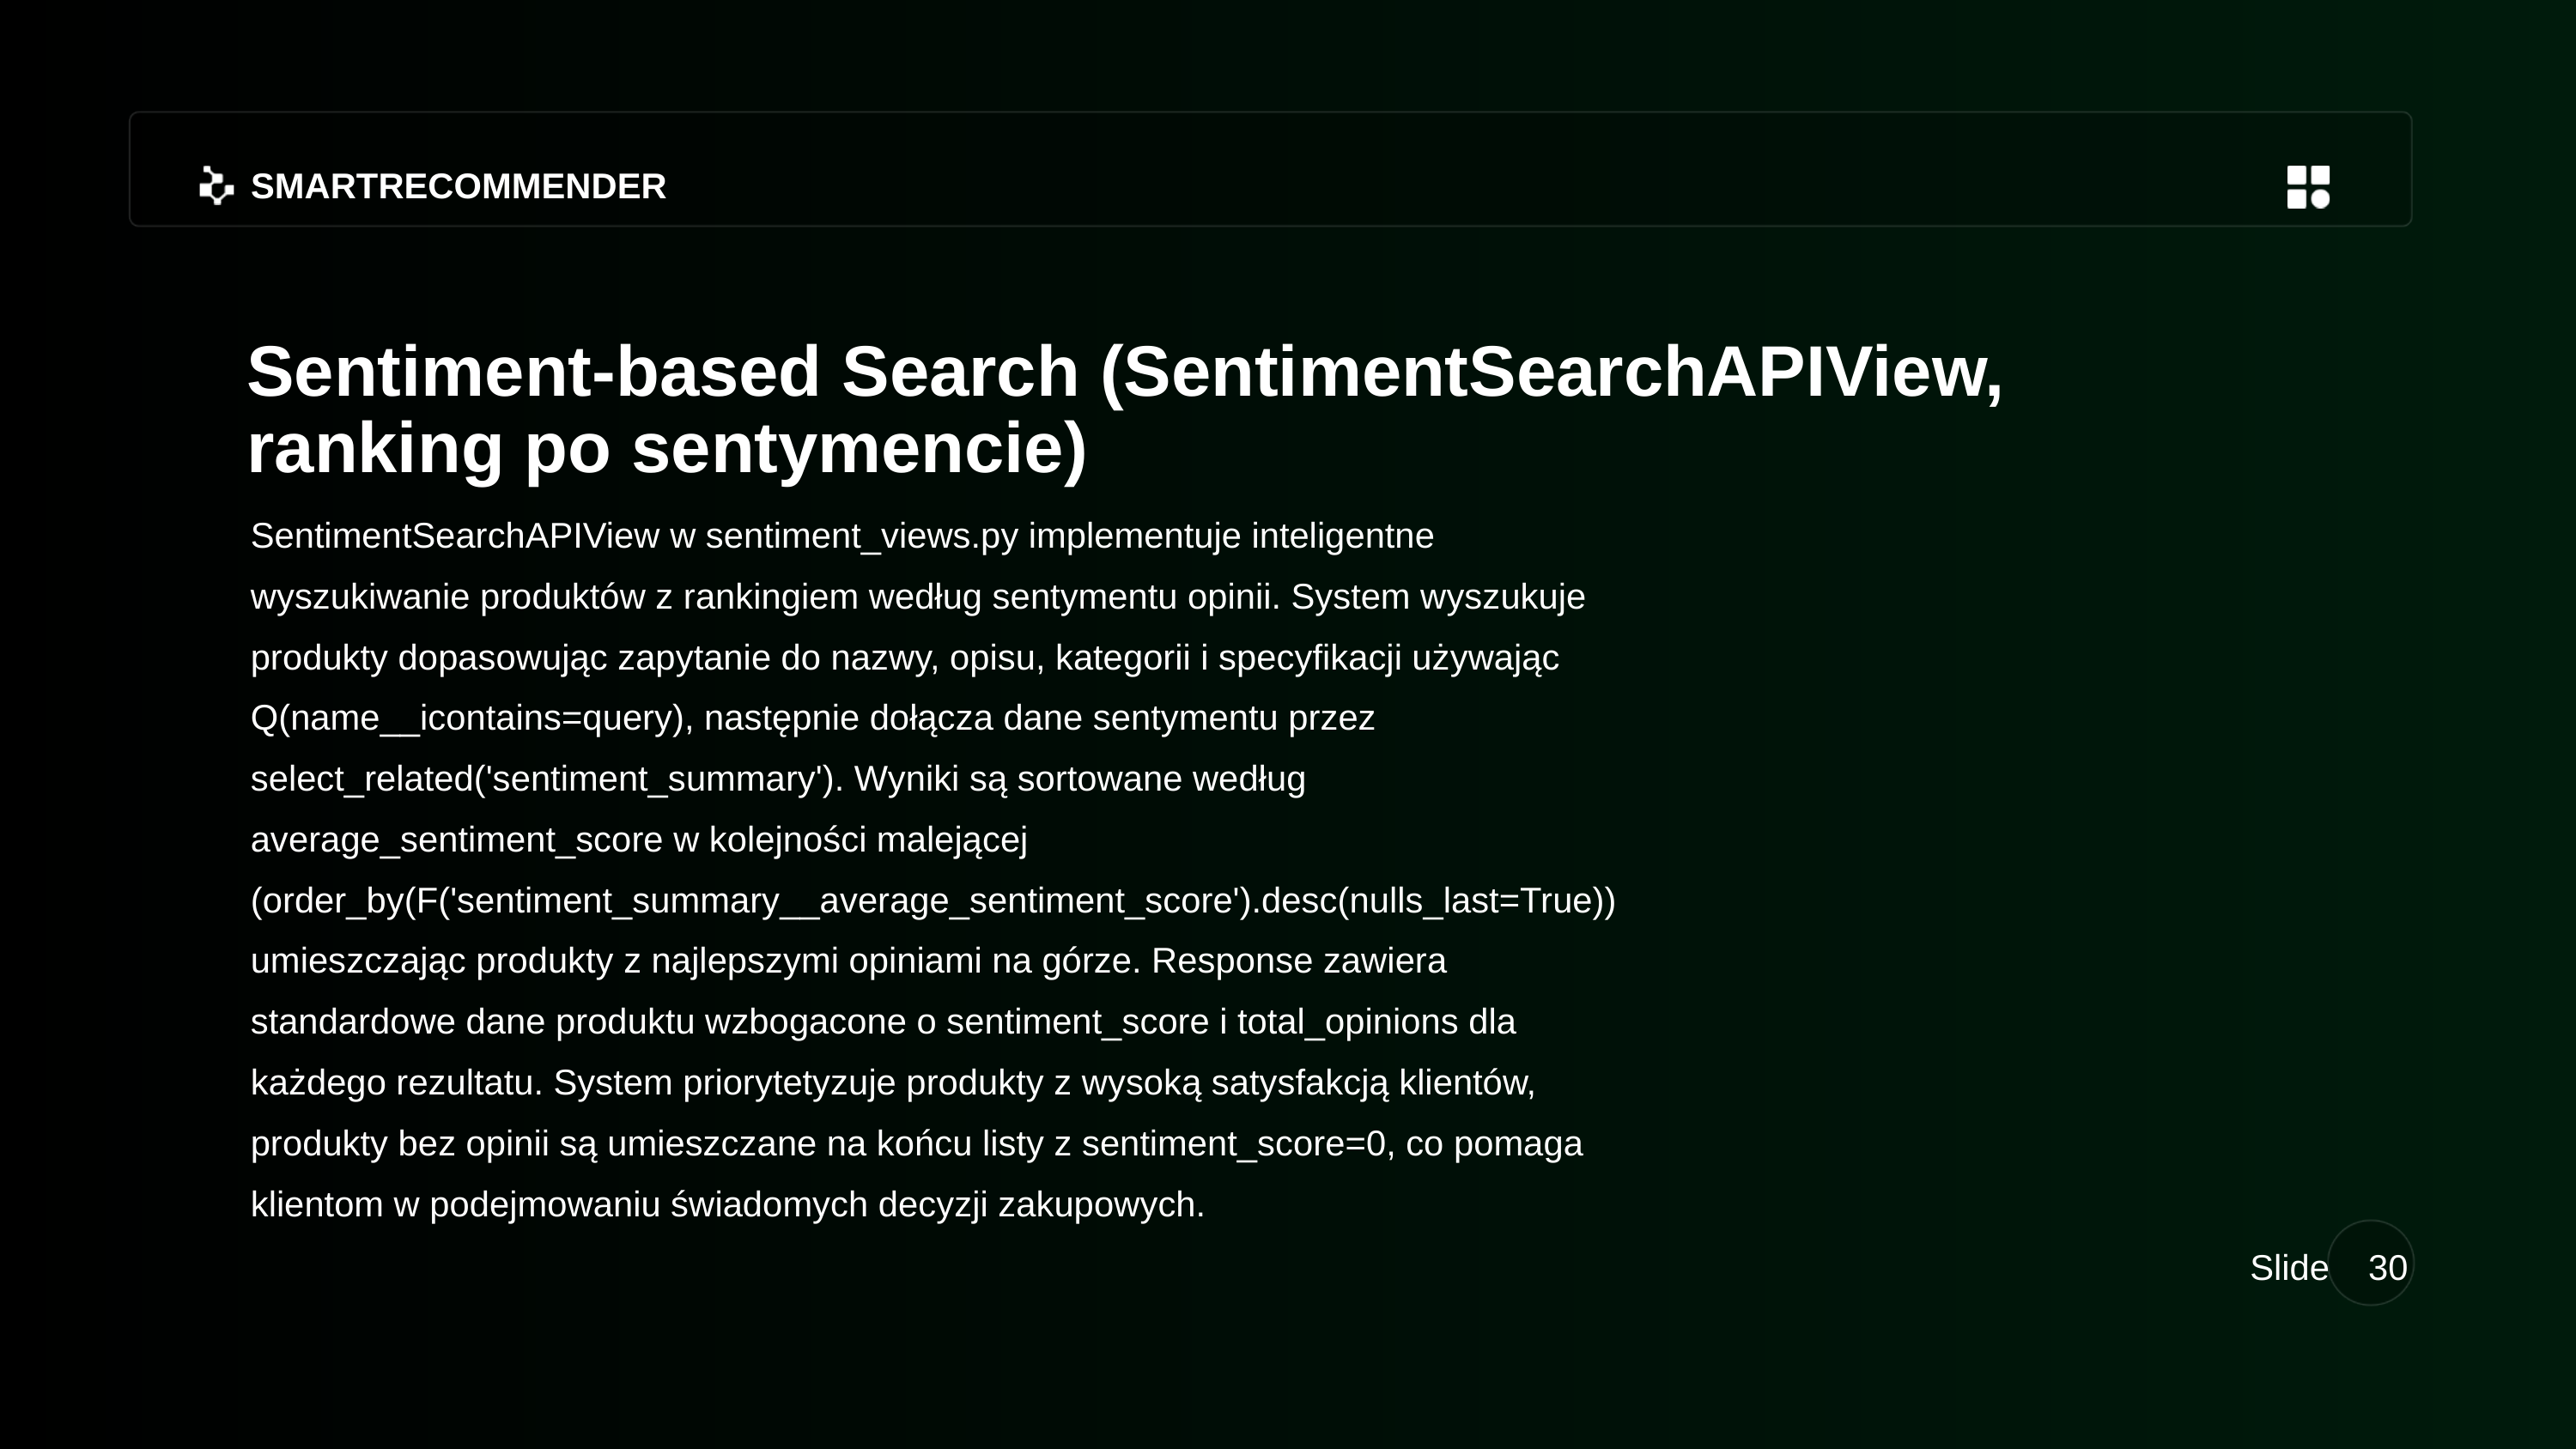

SMARTRECOMMENDER
Sentiment-based Search (SentimentSearchAPIView, ranking po sentymencie)
SentimentSearchAPIView w sentiment_views.py implementuje inteligentne wyszukiwanie produktów z rankingiem według sentymentu opinii. System wyszukuje produkty dopasowując zapytanie do nazwy, opisu, kategorii i specyfikacji używając Q(name__icontains=query), następnie dołącza dane sentymentu przez select_related('sentiment_summary'). Wyniki są sortowane według average_sentiment_score w kolejności malejącej (order_by(F('sentiment_summary__average_sentiment_score').desc(nulls_last=True)) umieszczając produkty z najlepszymi opiniami na górze. Response zawiera standardowe dane produktu wzbogacone o sentiment_score i total_opinions dla każdego rezultatu. System priorytetyzuje produkty z wysoką satysfakcją klientów, produkty bez opinii są umieszczane na końcu listy z sentiment_score=0, co pomaga klientom w podejmowaniu świadomych decyzji zakupowych.

Slide
30